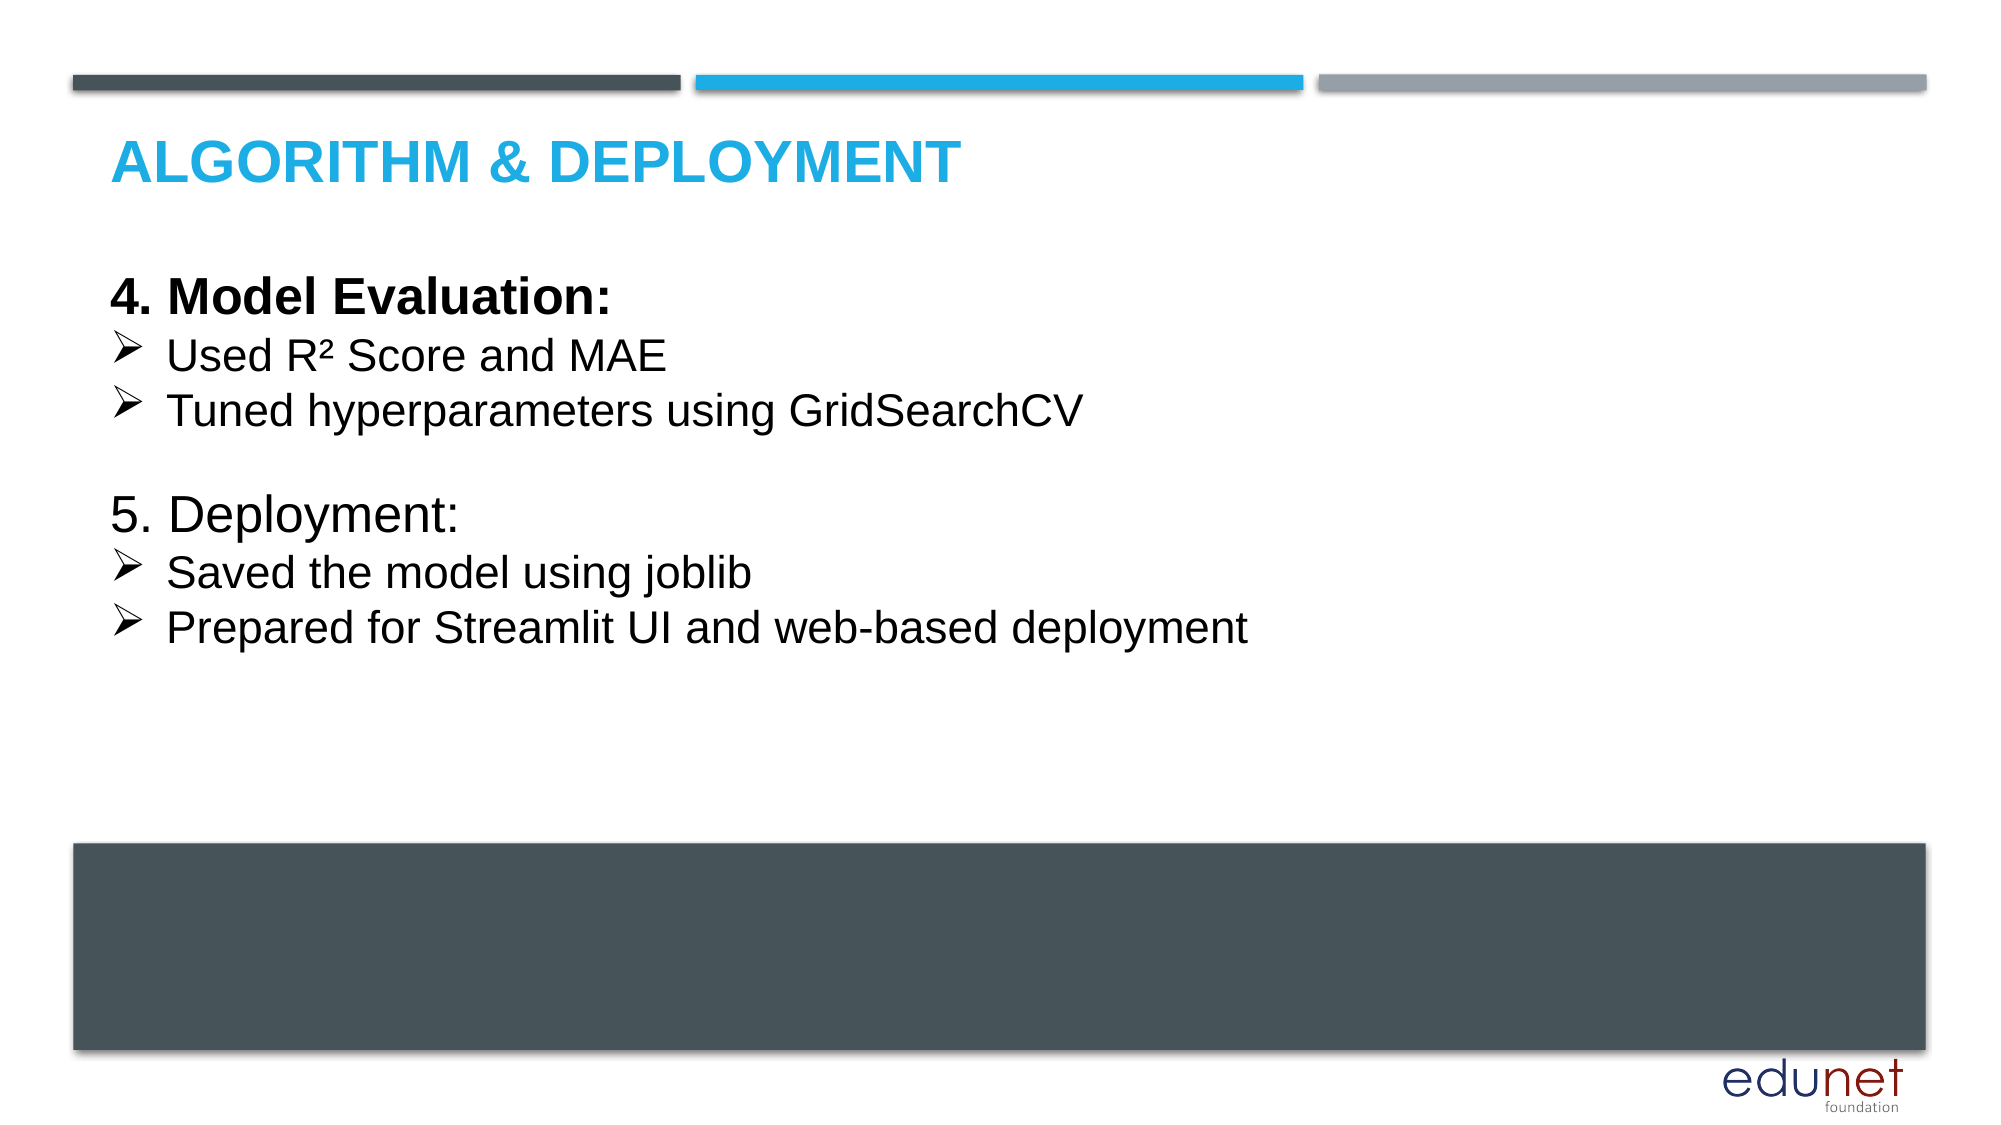

# Algorithm & Deployment
4. Model Evaluation:
Used R² Score and MAE
Tuned hyperparameters using GridSearchCV

5. Deployment:
Saved the model using joblib
Prepared for Streamlit UI and web-based deployment